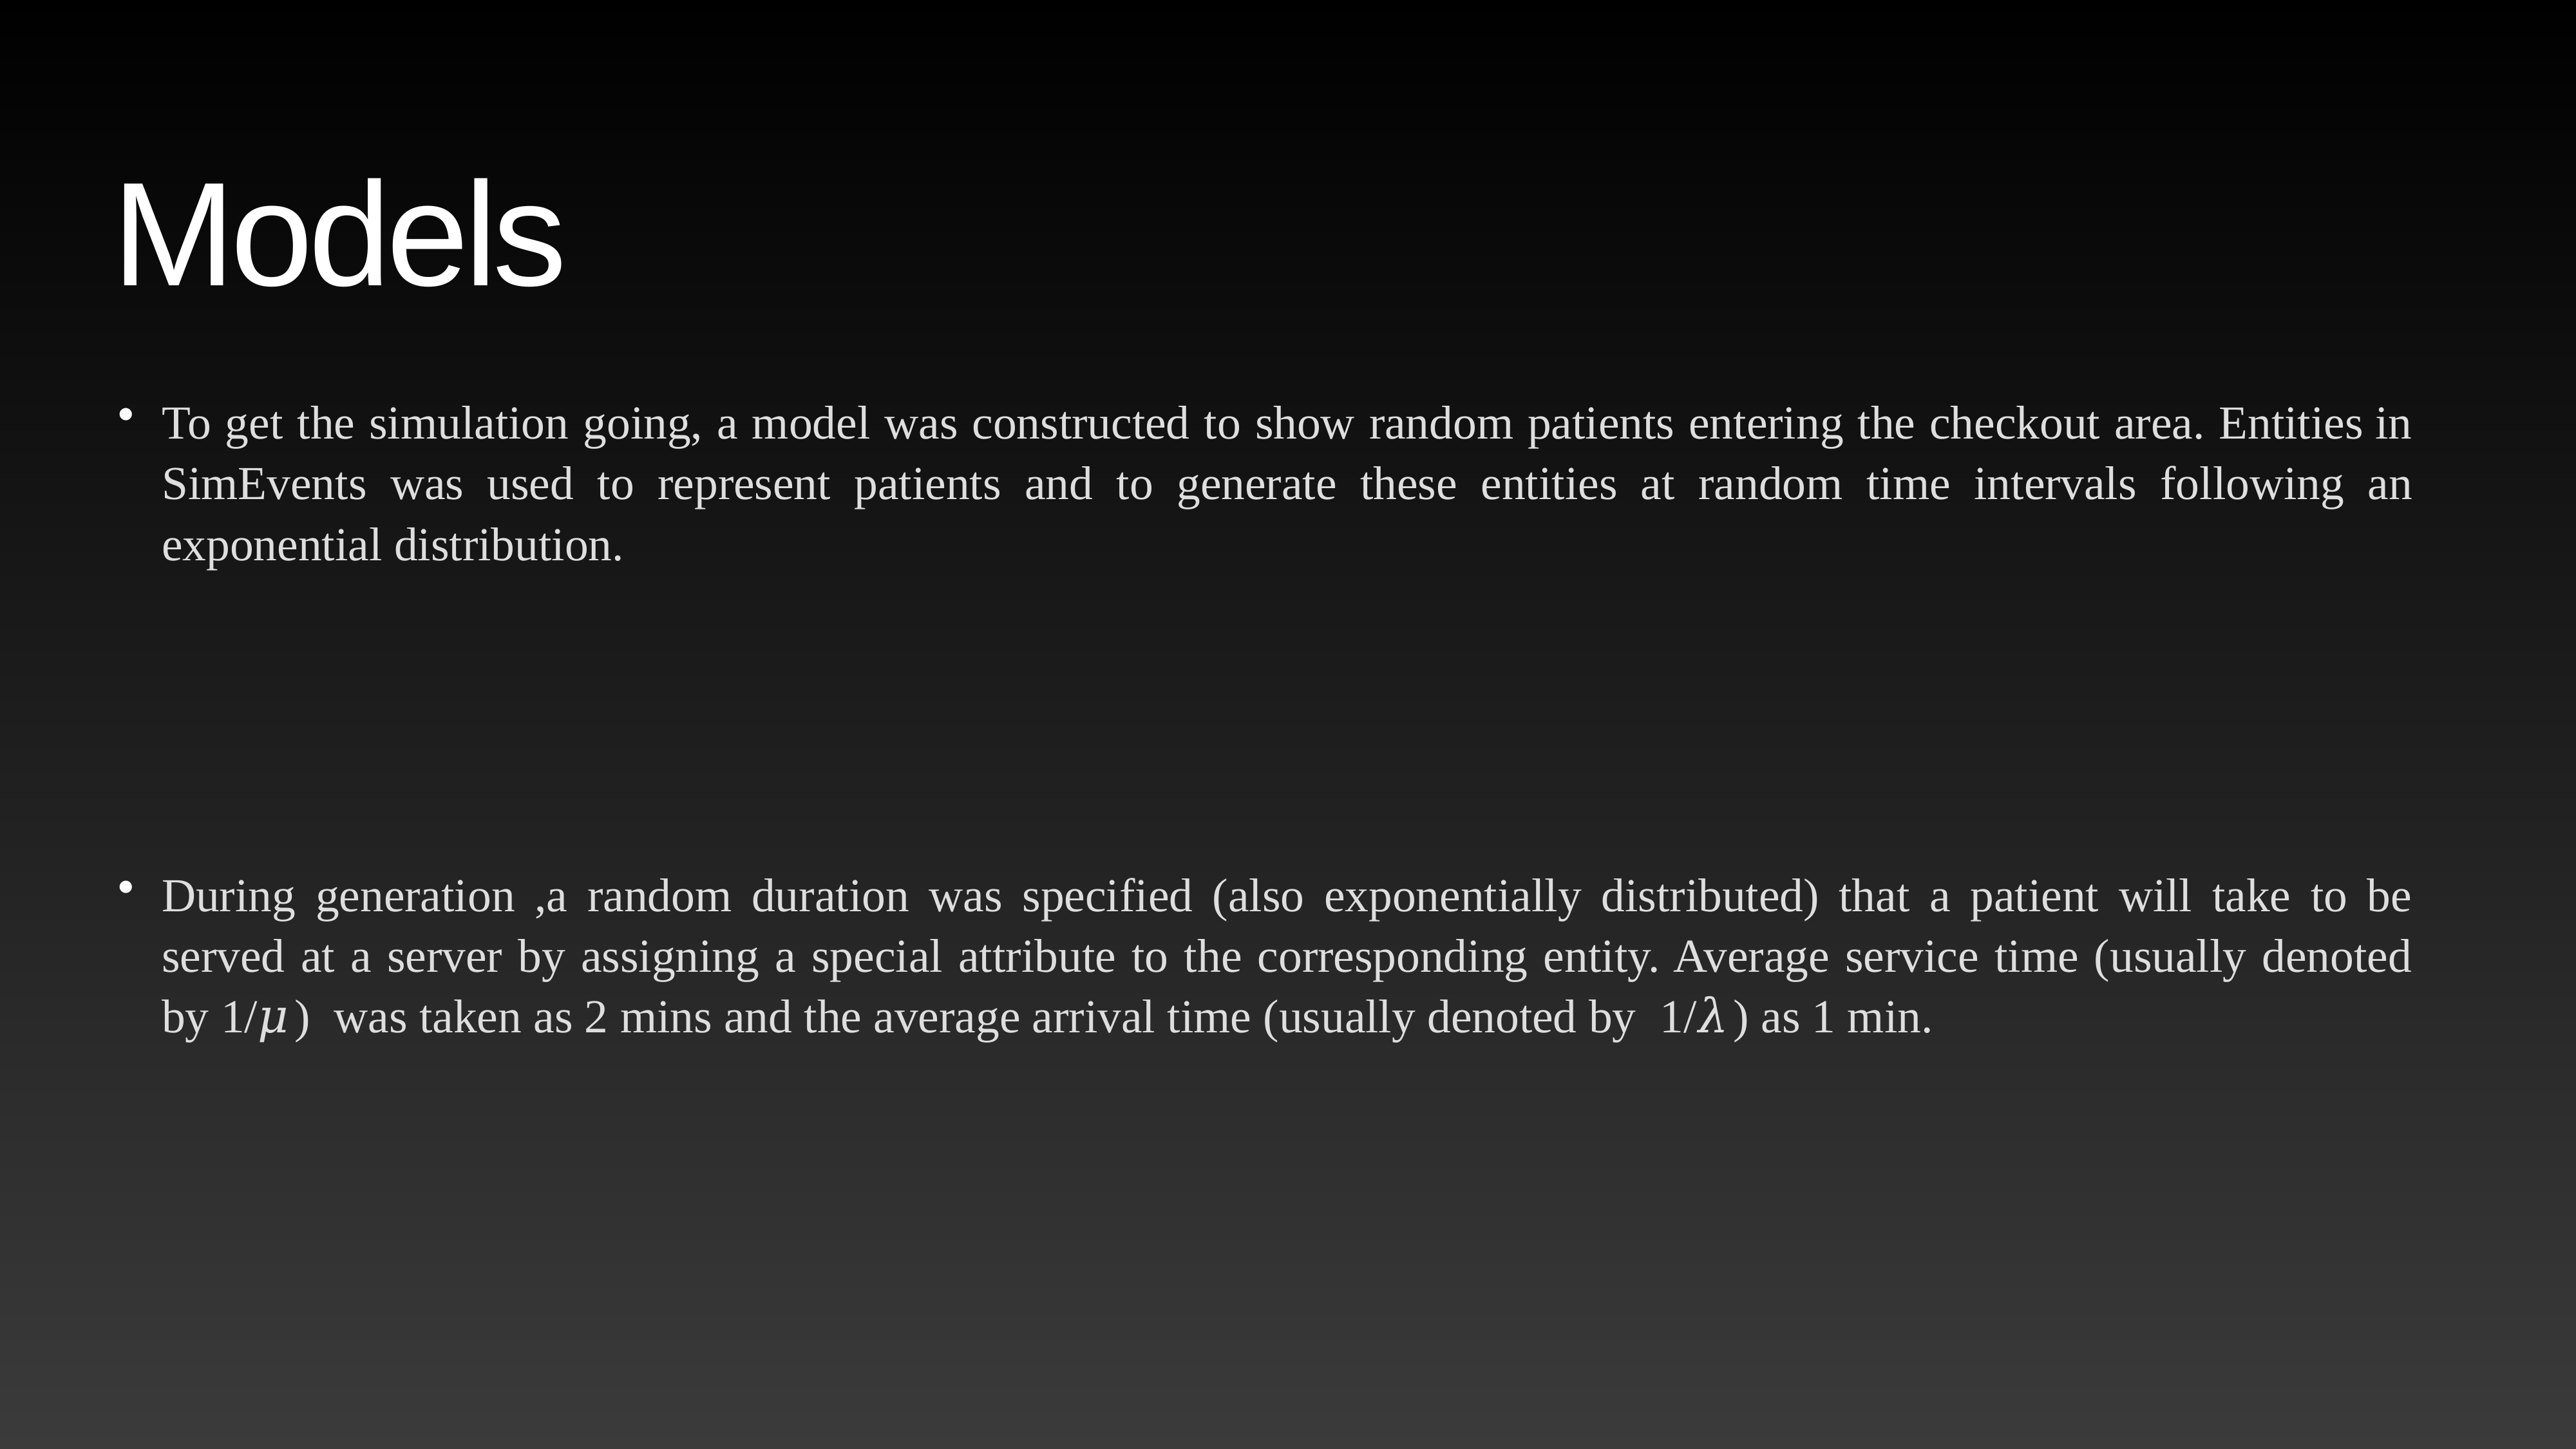

# Models
To get the simulation going, a model was constructed to show random patients entering the checkout area. Entities in SimEvents was used to represent patients and to generate these entities at random time intervals following an exponential distribution.

During generation ,a random duration was specified (also exponentially distributed) that a patient will take to be served at a server by assigning a special attribute to the corresponding entity. Average service time (usually denoted by 1/𝜇)  was taken as 2 mins and the average arrival time (usually denoted by  1/𝜆) as 1 min.